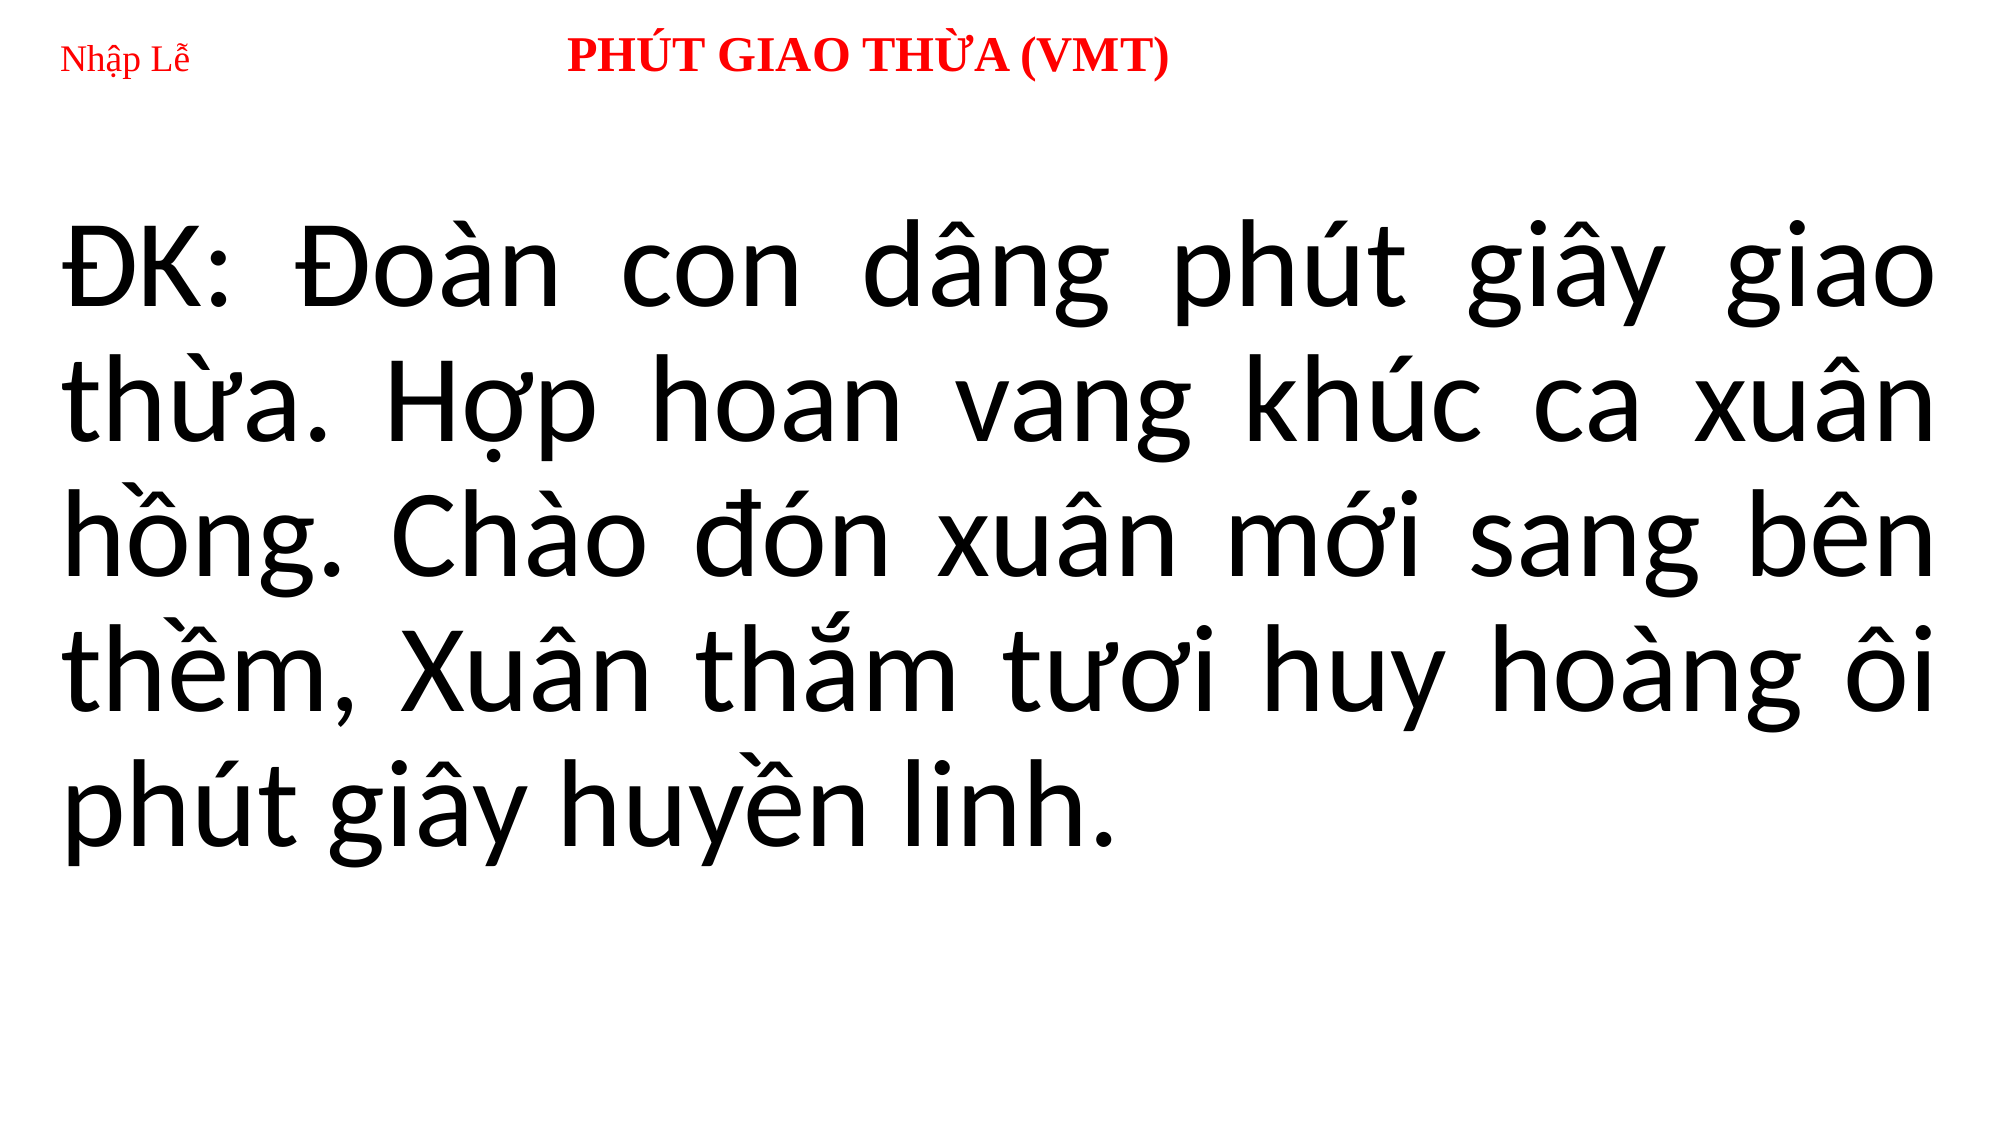

# Nhập Lễ                                 	      PHÚT GIAO THỪA (VMT)
ĐK: Đoàn con dâng phút giây giao thừa. Hợp hoan vang khúc ca xuân hồng. Chào đón xuân mới sang bên thềm, Xuân thắm tươi huy hoàng ôi phút giây huyền linh.